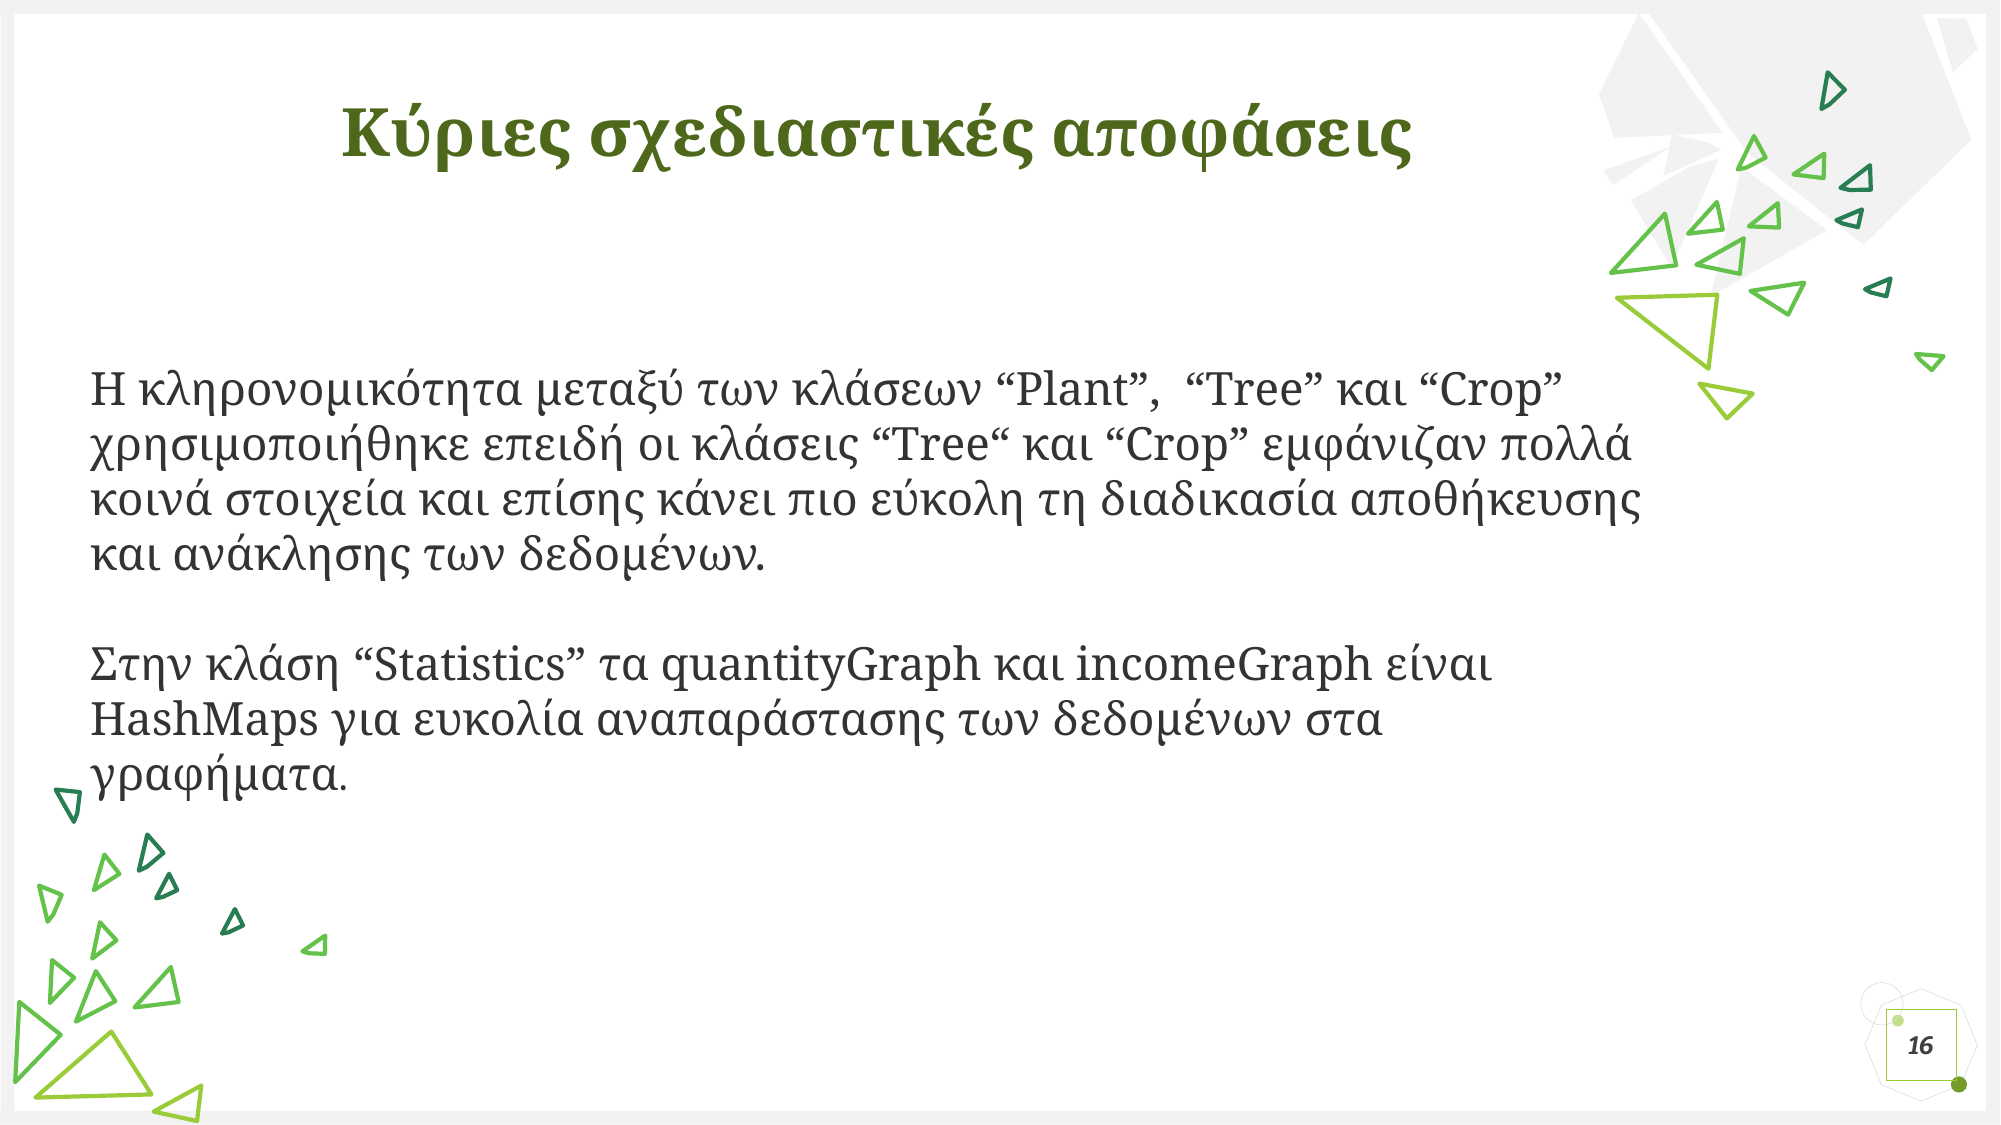

Κύριες σχεδιαστικές αποφάσεις

Η κληρονομικότητα μεταξύ των κλάσεων “Plant”,  “Tree” και “Crop” χρησιμοποιήθηκε επειδή οι κλάσεις “Tree“ και “Crop” εμφάνιζαν πολλά κοινά στοιχεία και επίσης κάνει πιο εύκολη τη διαδικασία αποθήκευσης και ανάκλησης των δεδομένων.

Στην κλάση “Statistics” τα quantityGraph και incomeGraph είναι HashMaps για ευκολία αναπαράστασης των δεδομένων στα γραφήματα.

16